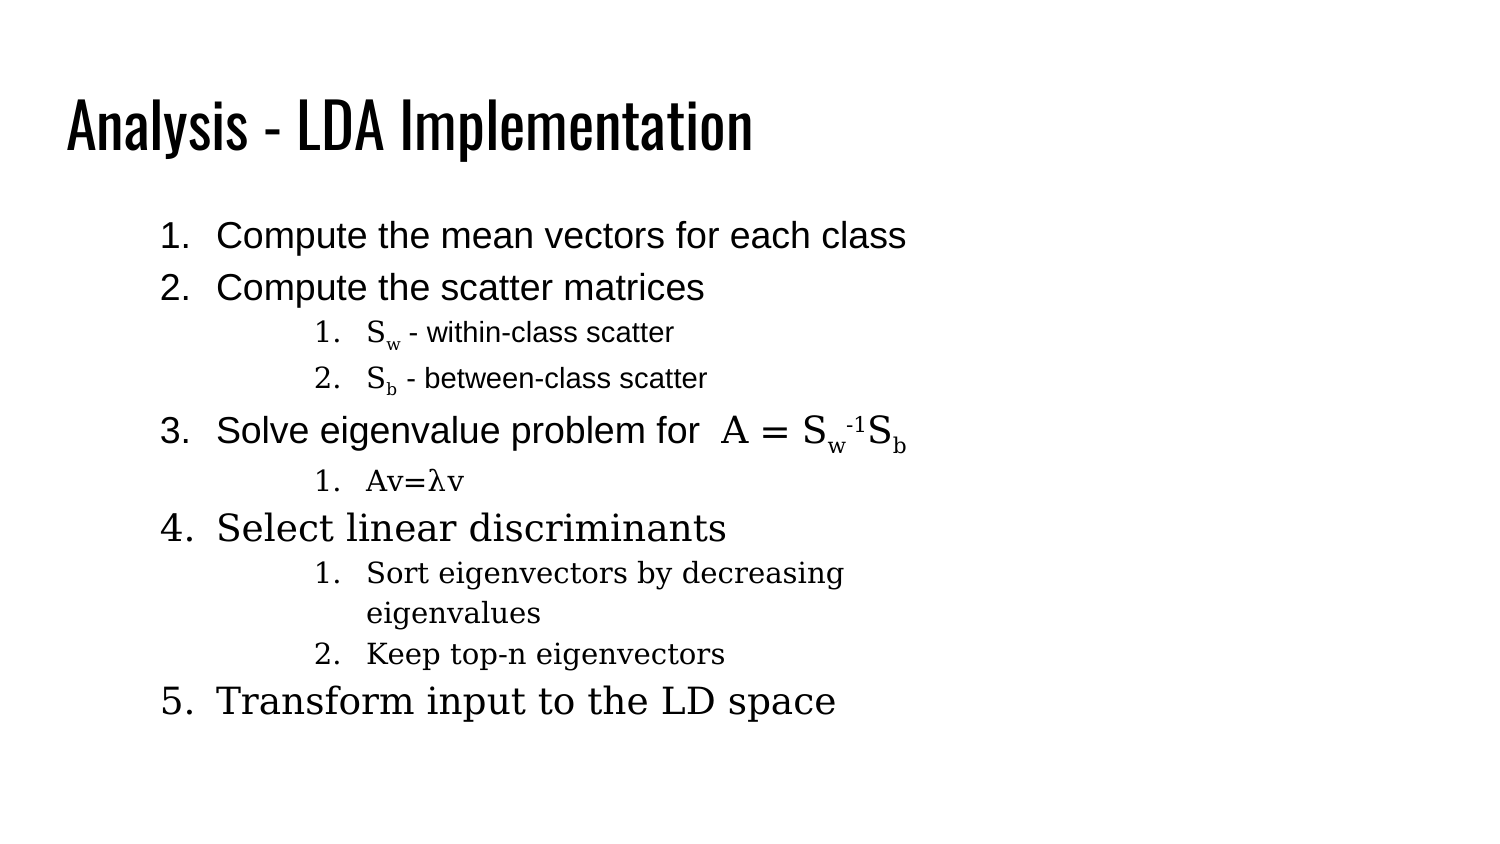

# Analysis - LDA
Analysis - LDA

Analysis - LDA Implementation
Compute the mean vectors for each class
Compute the scatter matrices
Sw - within-class scatter
Sb - between-class scatter
Solve eigenvalue problem for  A = Sw-1Sb
Av=λv
Select linear discriminants
Sort eigenvectors by decreasing eigenvalues
Keep top-n eigenvectors
Transform input to the LD space